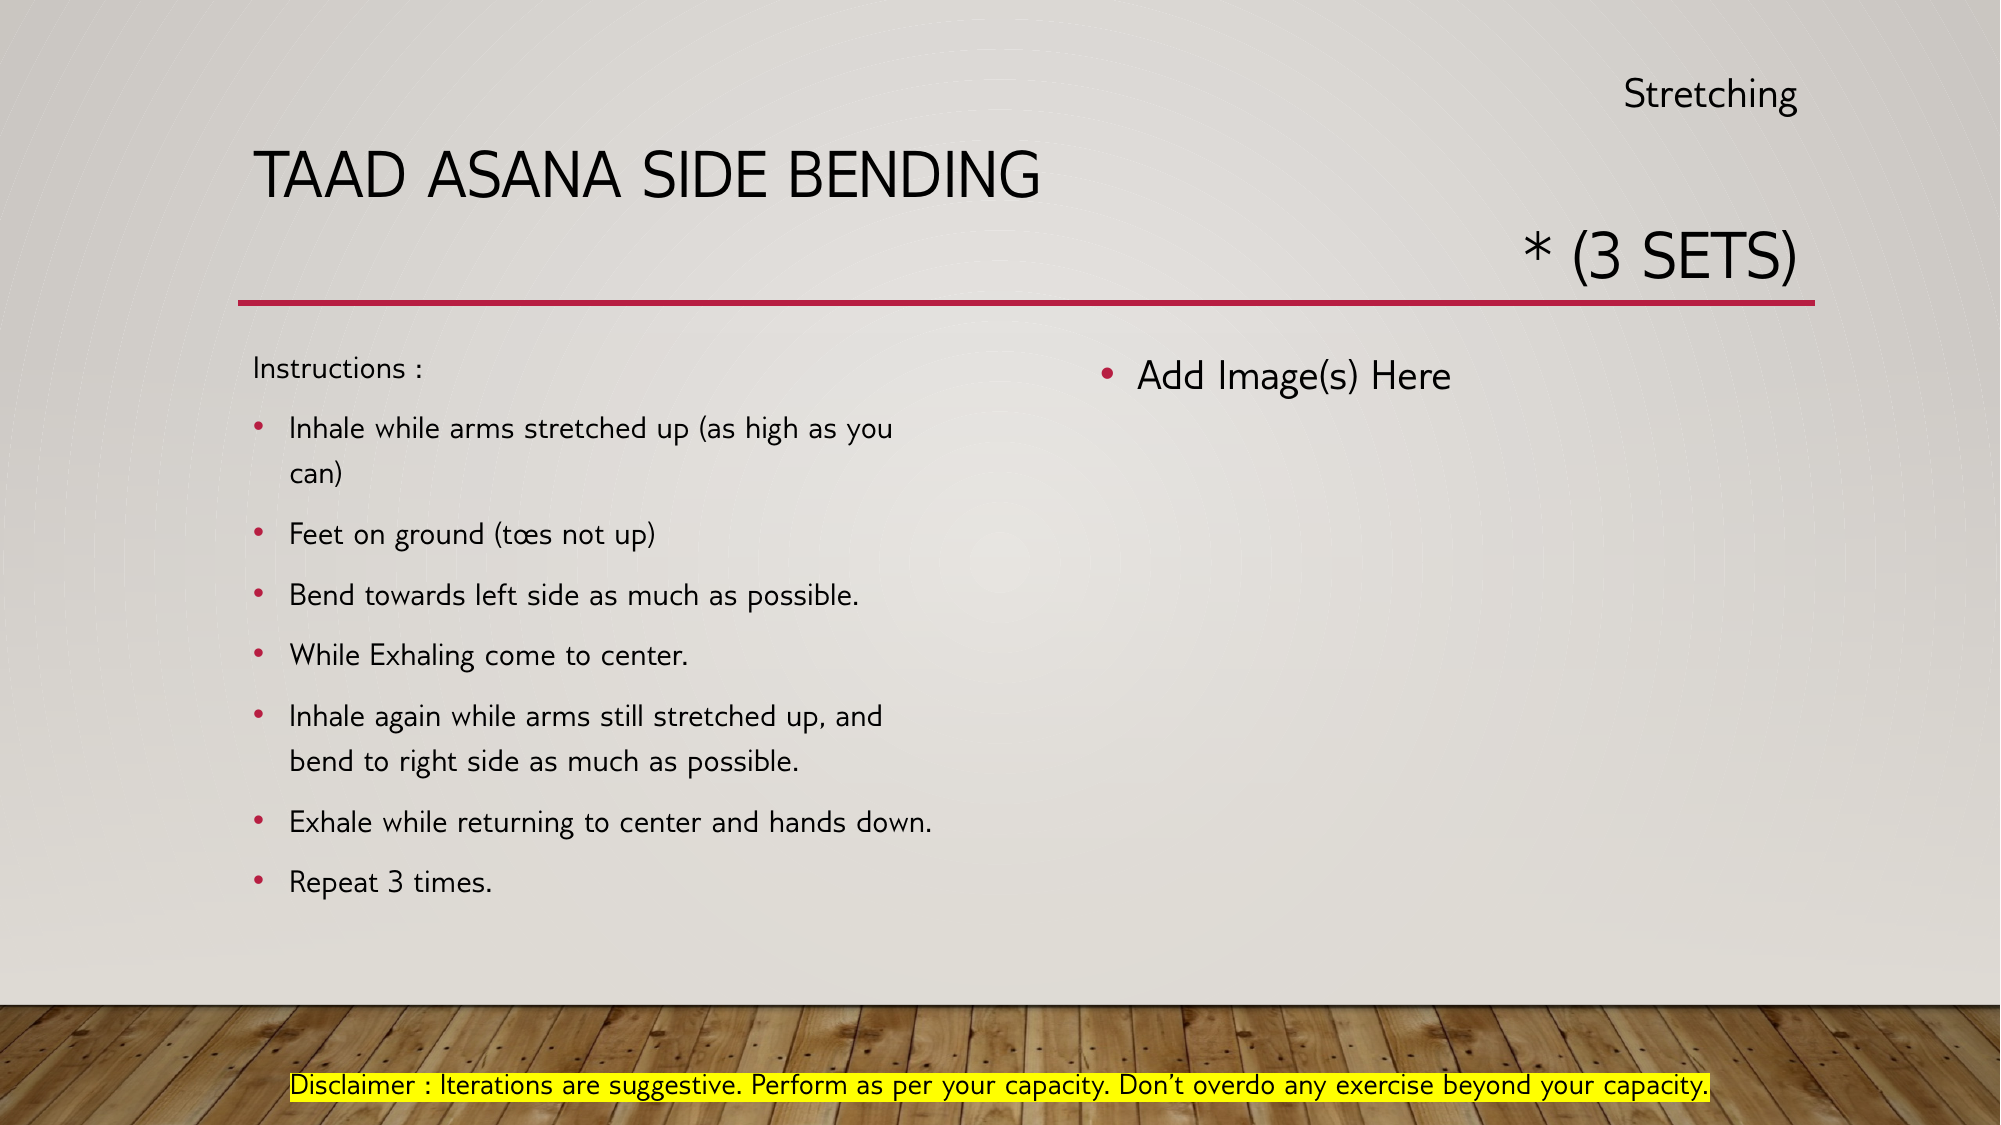

Stretching
# TAAD ASANA SIDE BENDING
* (3 sets)
Add Image(s) Here

Instructions :
Inhale while arms stretched up (as high as you can)
Feet on ground (toes not up)
Bend towards left side as much as possible.
While Exhaling come to center.
Inhale again while arms still stretched up, and bend to right side as much as possible.
Exhale while returning to center and hands down.
Repeat 3 times.

Disclaimer : Iterations are suggestive. Perform as per your capacity. Don’t overdo any exercise beyond your capacity.